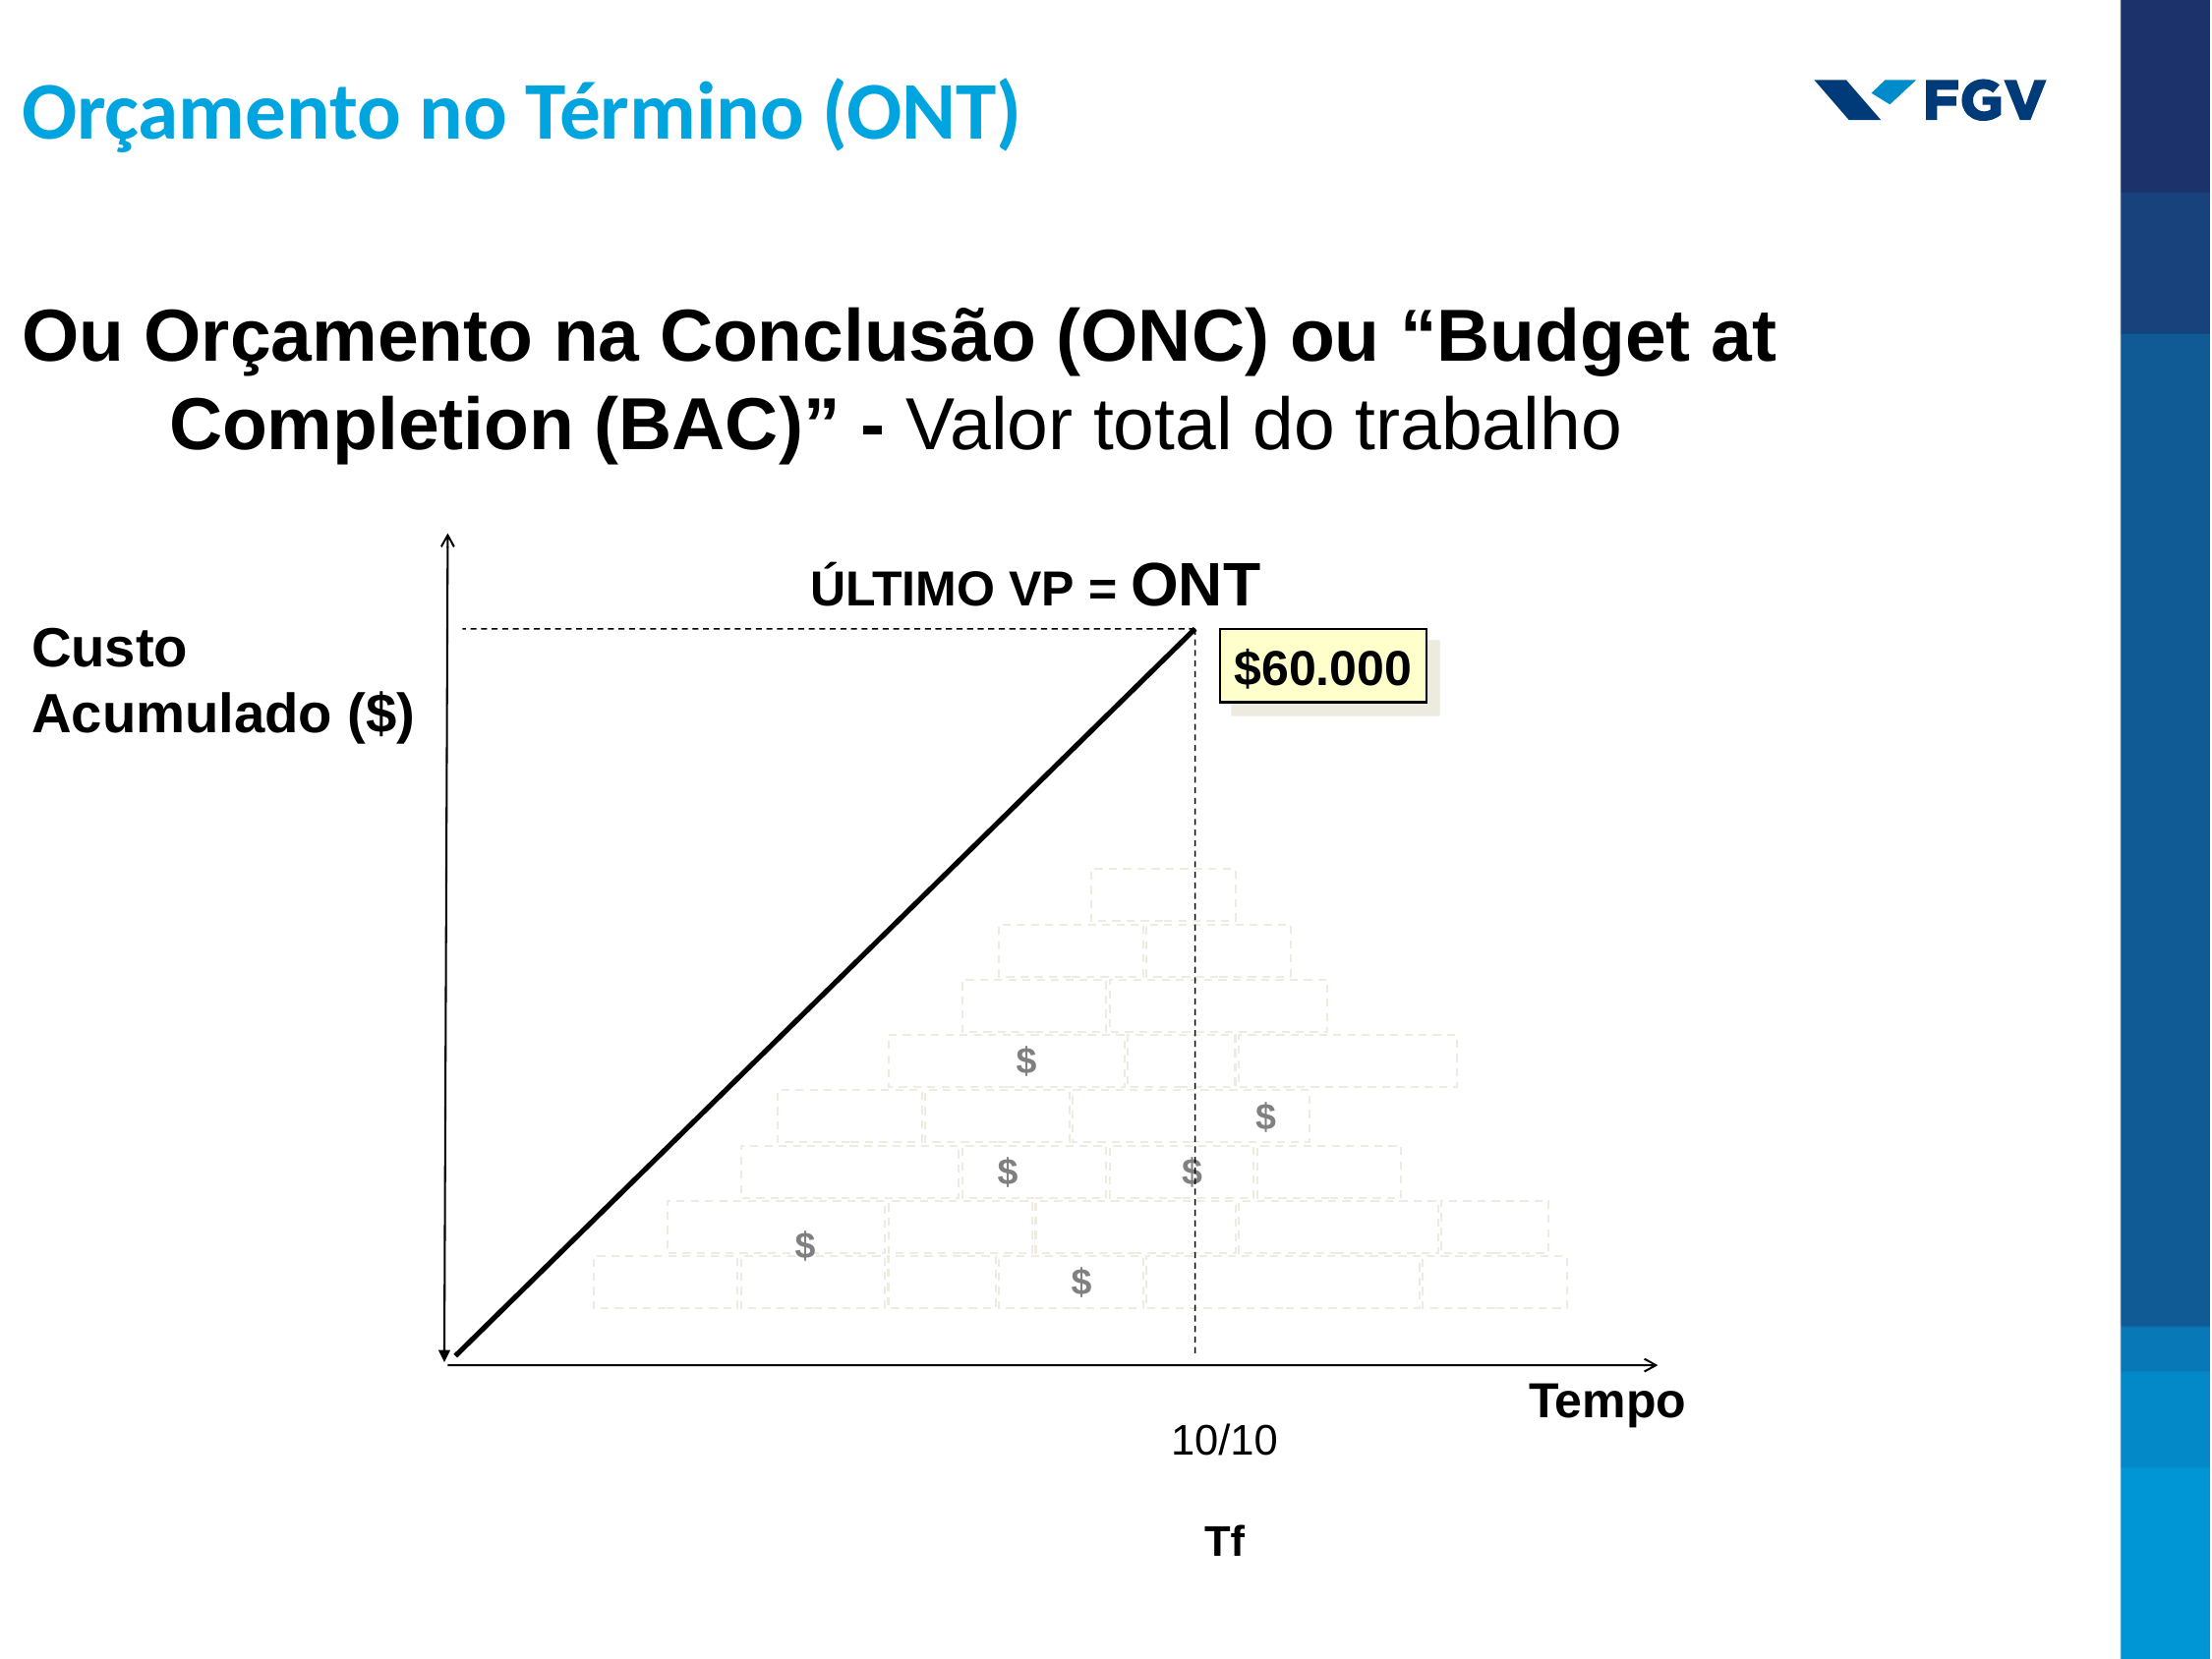

Orçamento no Término (ONT)
Ou Orçamento na Conclusão (ONC) ou “Budget at Completion (BAC)” - Valor total do trabalho

ÚLTIMO VP = ONT
Custo
Acumulado ($)

$60.000

$

$

$
$

$
$

10/10
Tf
Tempo